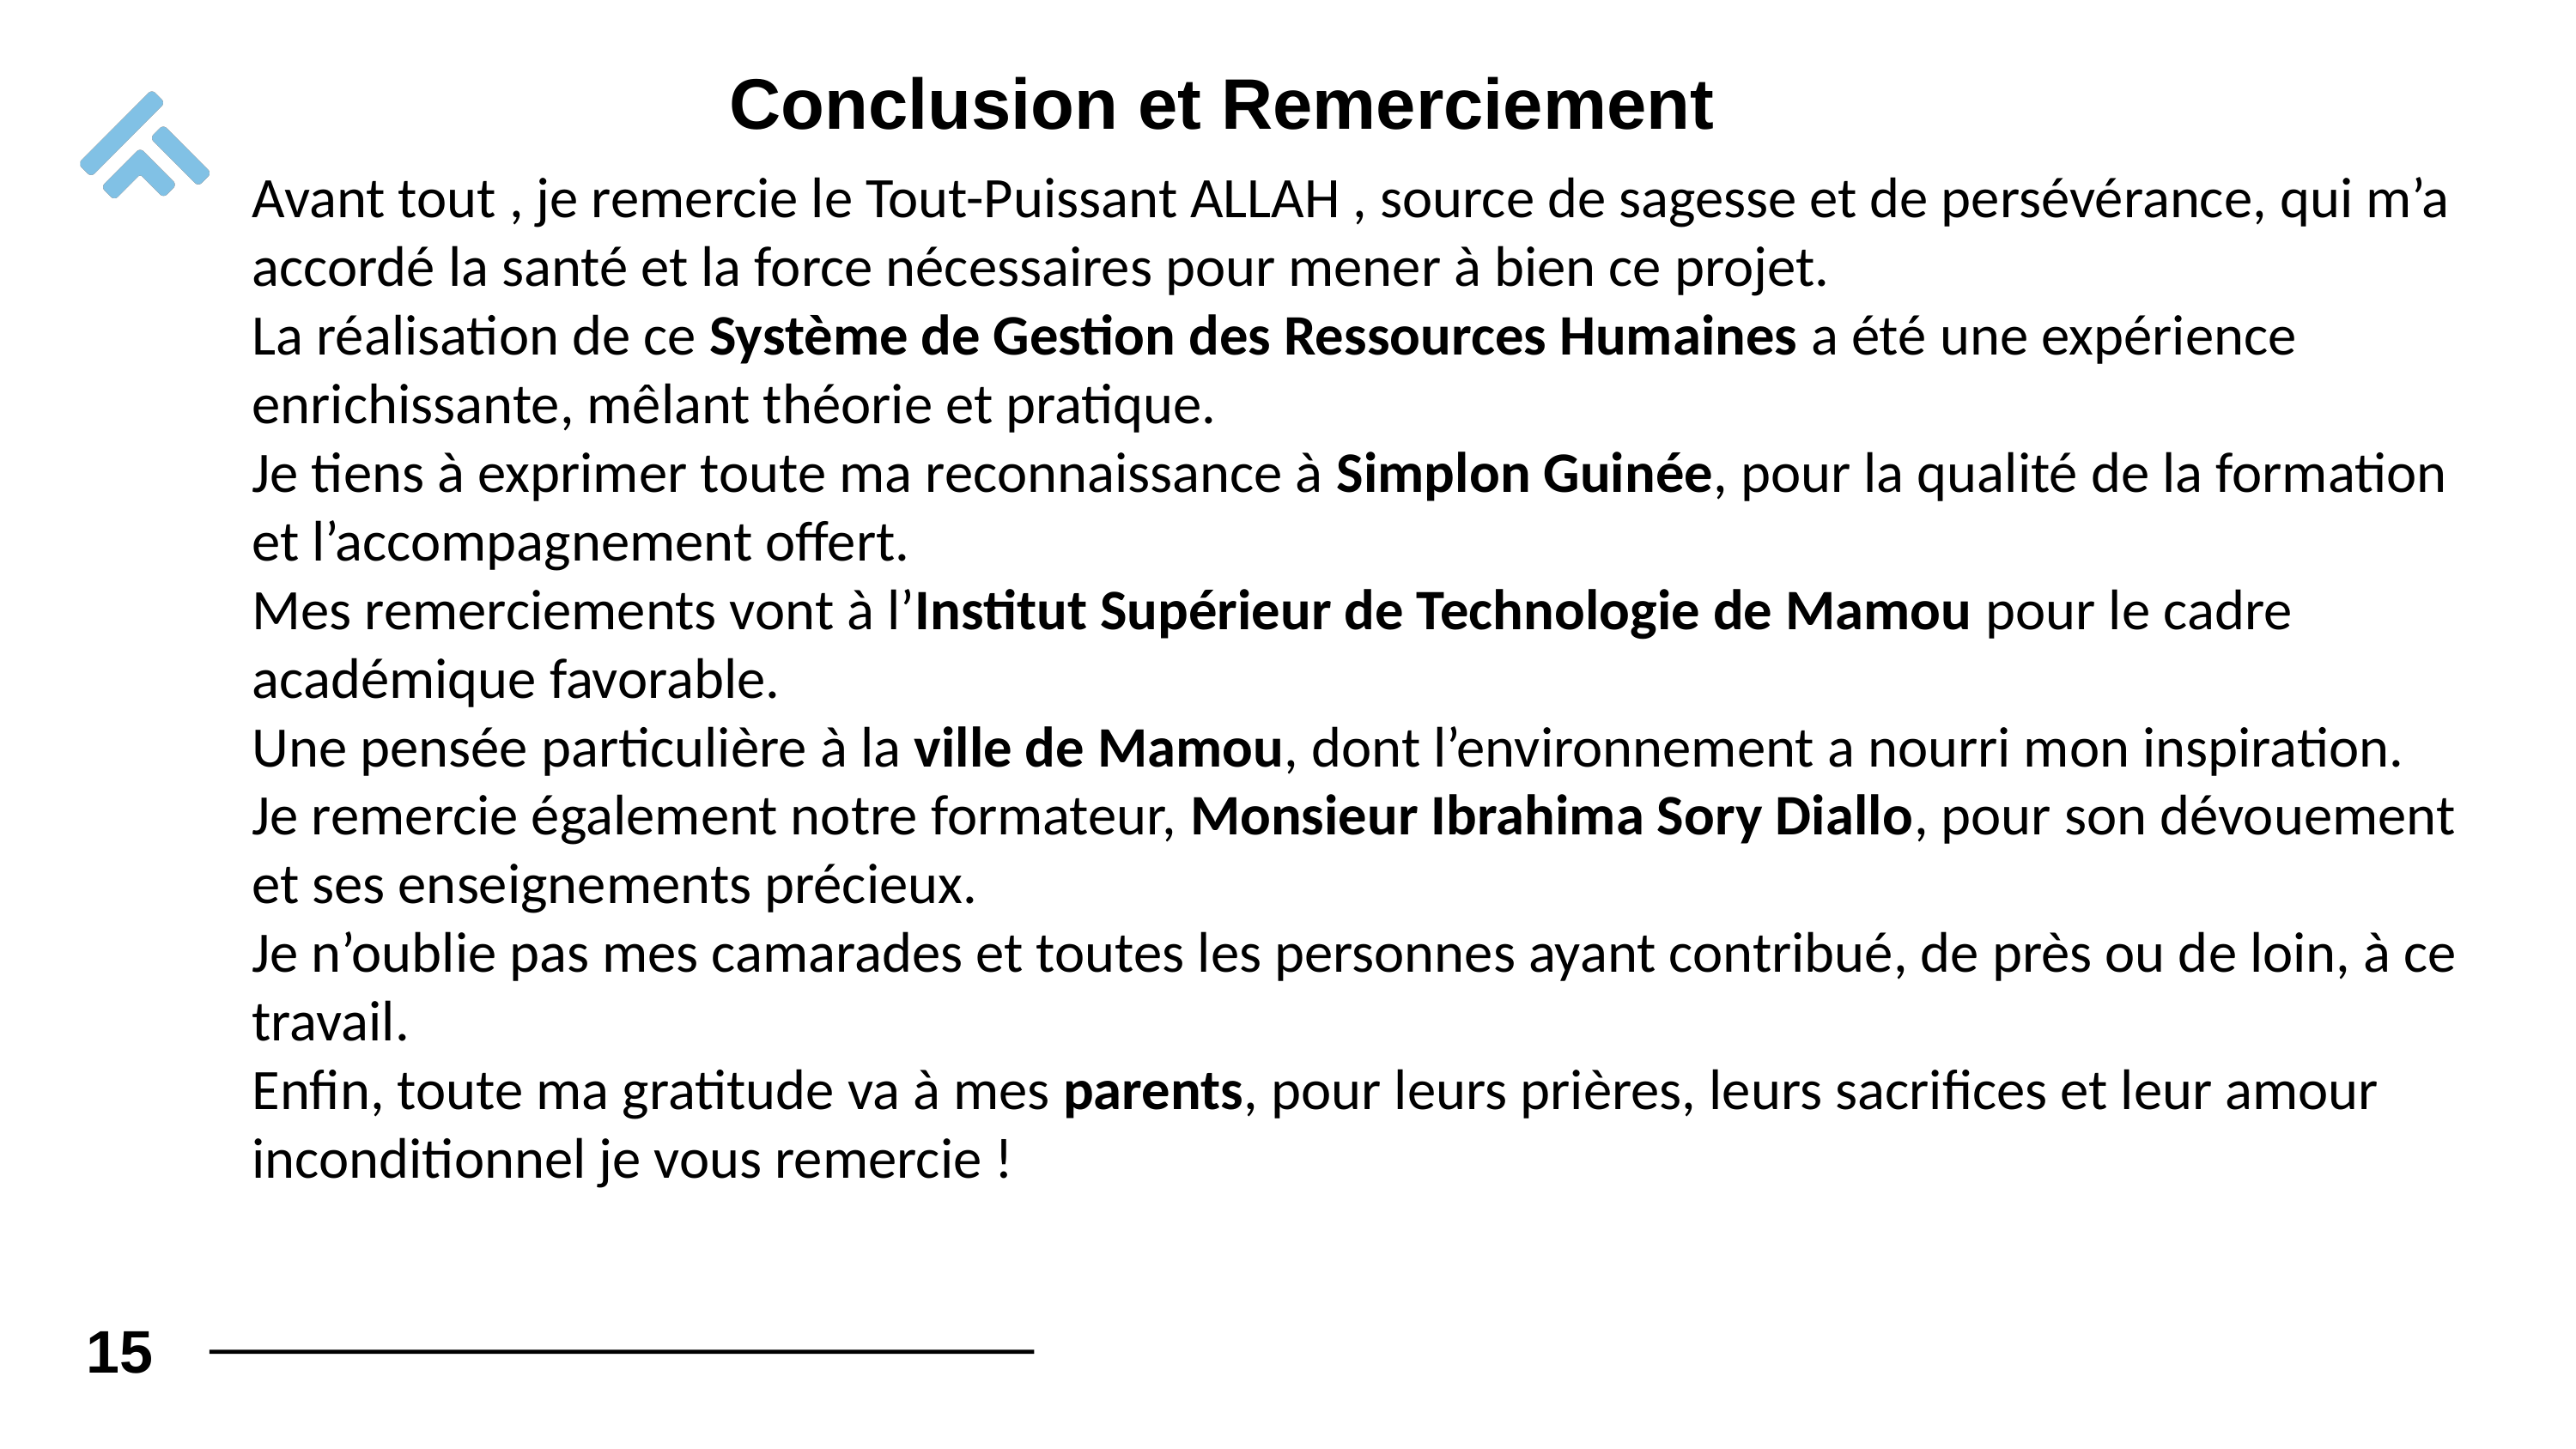

Conclusion et Remerciement

Avant tout , je remercie le Tout-Puissant ALLAH , source de sagesse et de persévérance, qui m’a accordé la santé et la force nécessaires pour mener à bien ce projet.
La réalisation de ce Système de Gestion des Ressources Humaines a été une expérience enrichissante, mêlant théorie et pratique.
Je tiens à exprimer toute ma reconnaissance à Simplon Guinée, pour la qualité de la formation et l’accompagnement offert.
Mes remerciements vont à l’Institut Supérieur de Technologie de Mamou pour le cadre académique favorable.
Une pensée particulière à la ville de Mamou, dont l’environnement a nourri mon inspiration.
Je remercie également notre formateur, Monsieur Ibrahima Sory Diallo, pour son dévouement et ses enseignements précieux.
Je n’oublie pas mes camarades et toutes les personnes ayant contribué, de près ou de loin, à ce travail.
Enfin, toute ma gratitude va à mes parents, pour leurs prières, leurs sacrifices et leur amour inconditionnel je vous remercie !
15